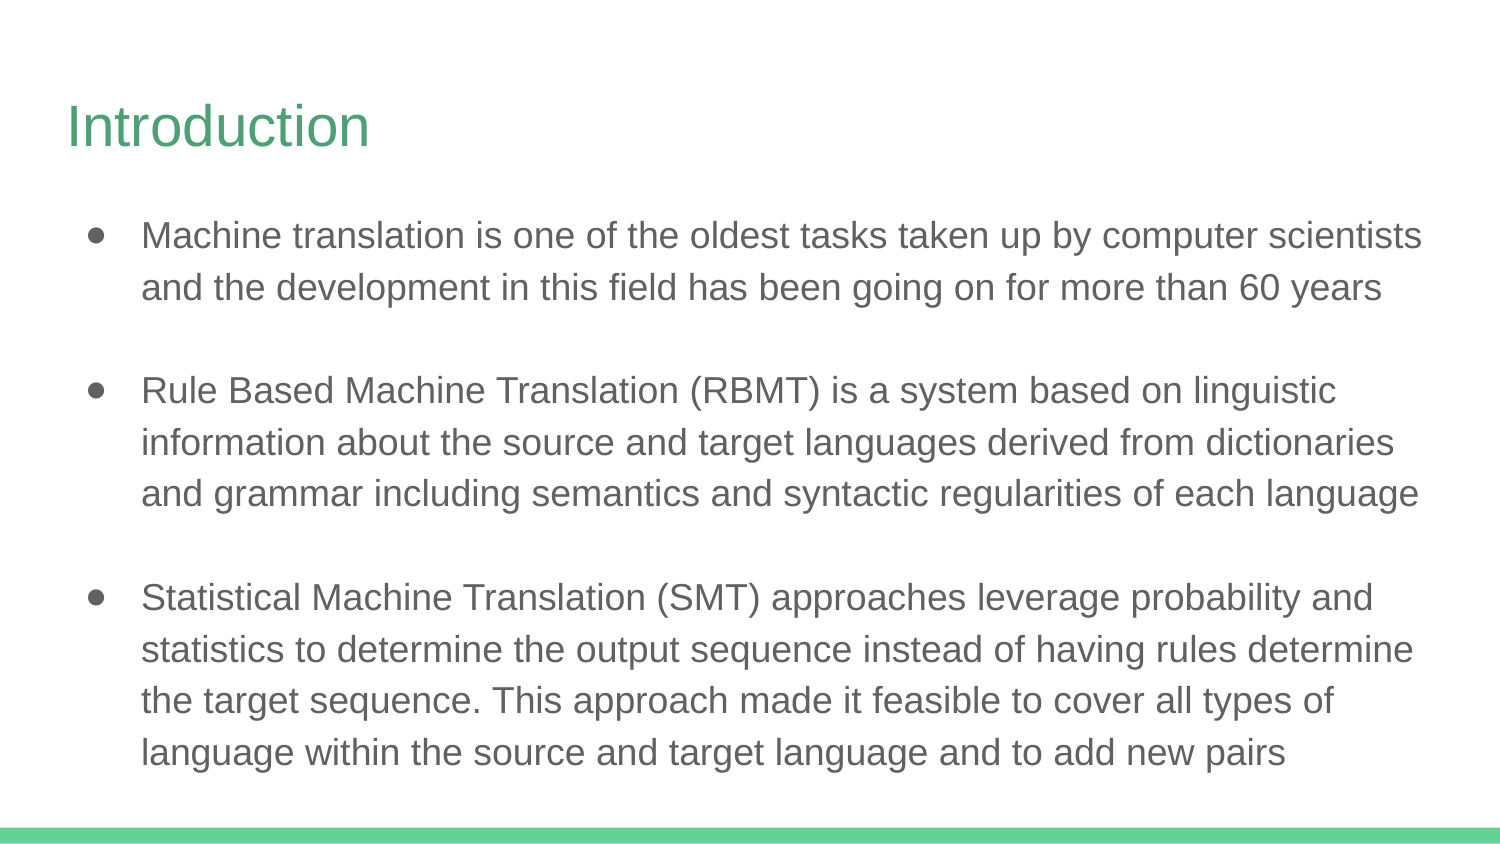

# Introduction
Machine translation is one of the oldest tasks taken up by computer scientists and the development in this field has been going on for more than 60 years

Rule Based Machine Translation (RBMT) is a system based on linguistic information about the source and target languages derived from dictionaries and grammar including semantics and syntactic regularities of each language

Statistical Machine Translation (SMT) approaches leverage probability and statistics to determine the output sequence instead of having rules determine the target sequence. This approach made it feasible to cover all types of language within the source and target language and to add new pairs